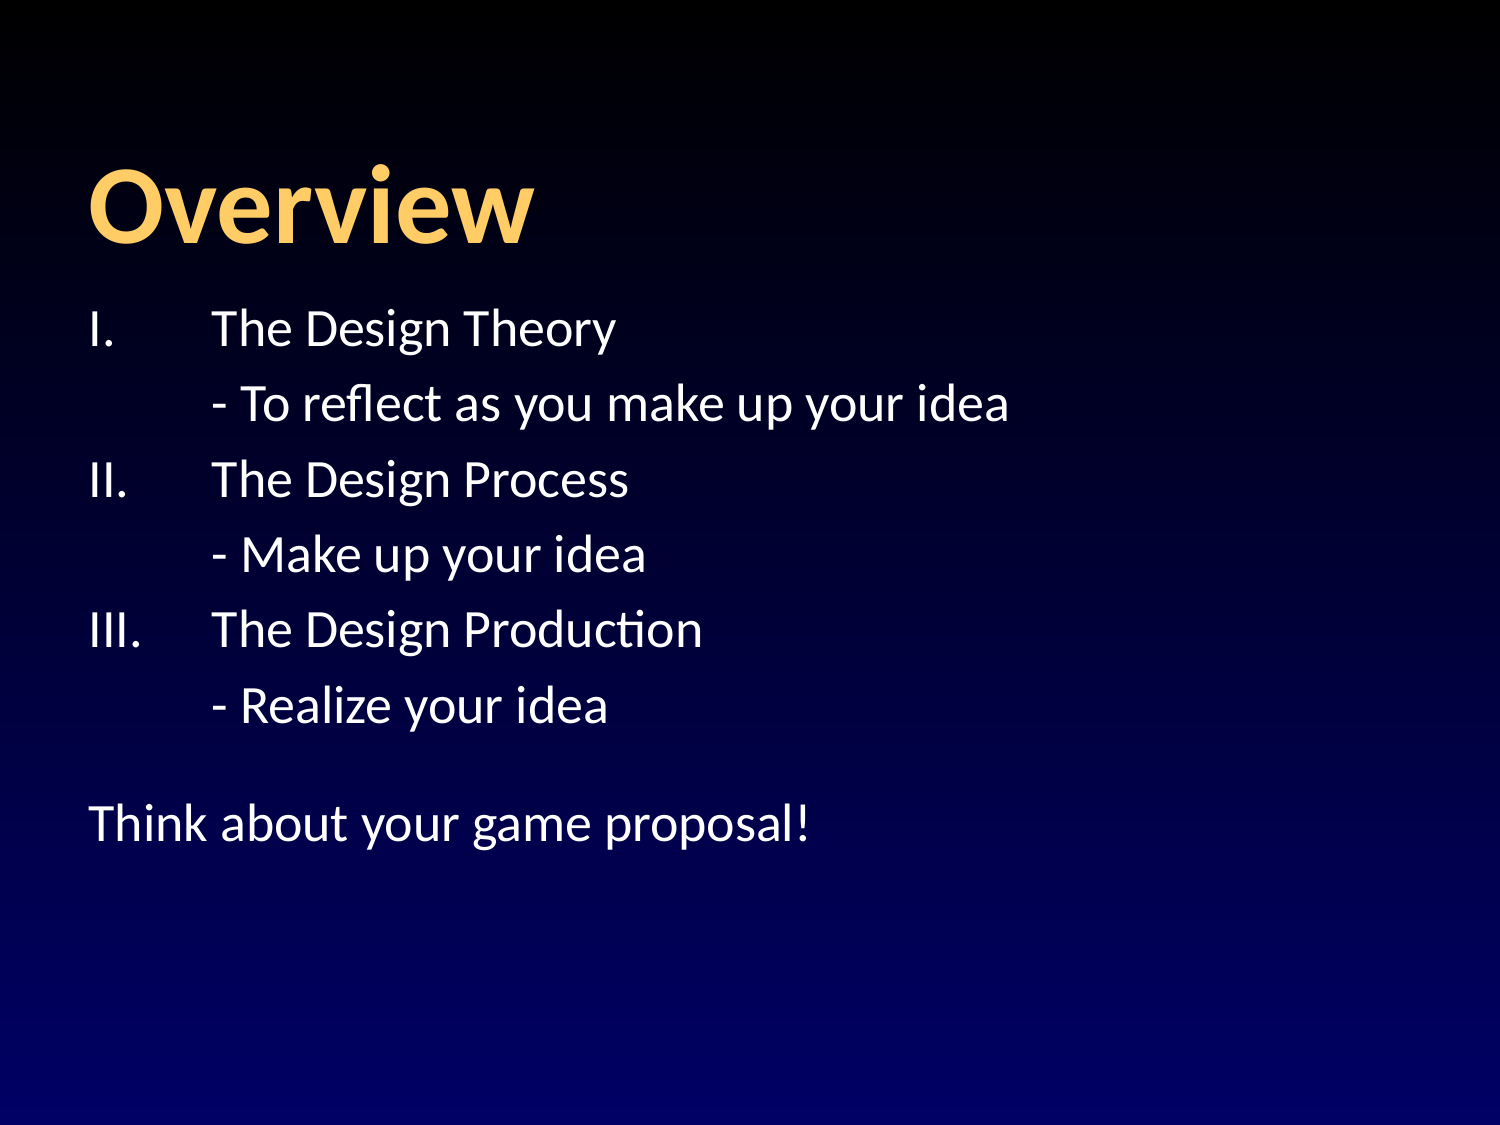

# Overview
The Design Theory
	- To reflect as you make up your idea
II.	The Design Process
	- Make up your idea
The Design Production
	- Realize your idea

Think about your game proposal!